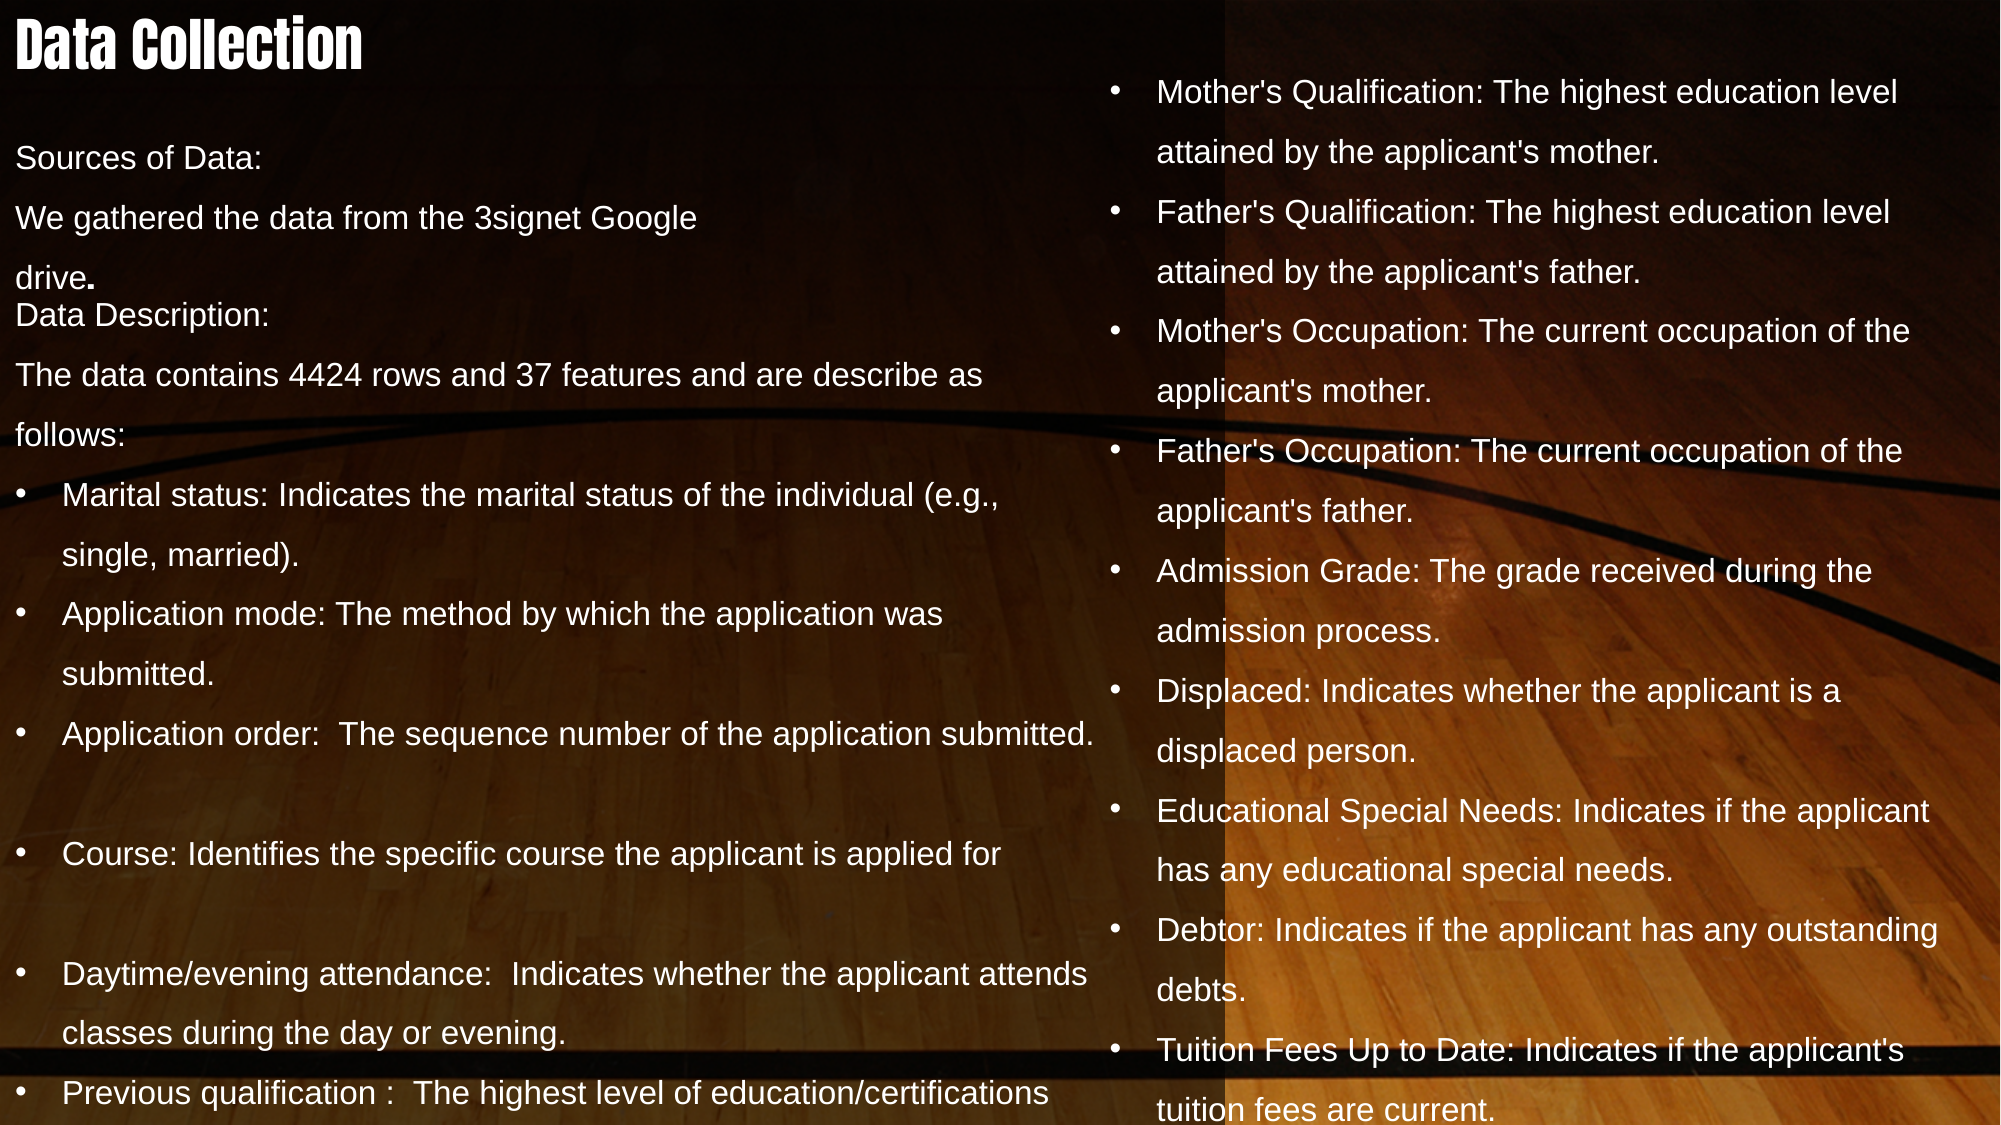

Data Collection

Sources of Data:
We gathered the data from the 3signet Google drive.

Mother's Qualification: The highest education level attained by the applicant's mother.
Father's Qualification: The highest education level attained by the applicant's father.
Mother's Occupation: The current occupation of the applicant's mother.
Father's Occupation: The current occupation of the applicant's father.
Admission Grade: The grade received during the admission process.
Displaced: Indicates whether the applicant is a displaced person.
Educational Special Needs: Indicates if the applicant has any educational special needs.
Debtor: Indicates if the applicant has any outstanding debts.
Tuition Fees Up to Date: Indicates if the applicant's tuition fees are current.

Data Description:
The data contains 4424 rows and 37 features and are describe as follows:
Marital status: Indicates the marital status of the individual (e.g., single, married).
Application mode: The method by which the application was submitted.
Application order:  The sequence number of the application submitted.
Course: Identifies the specific course the applicant is applied for
Daytime/evening attendance:  Indicates whether the applicant attends classes during the day or evening.
Previous qualification :  The highest level of education/certifications attained prior to application.
Previous qualification (grade):    The grade achieved in the previous qualification
Nationality:  The nationality of the applicant.